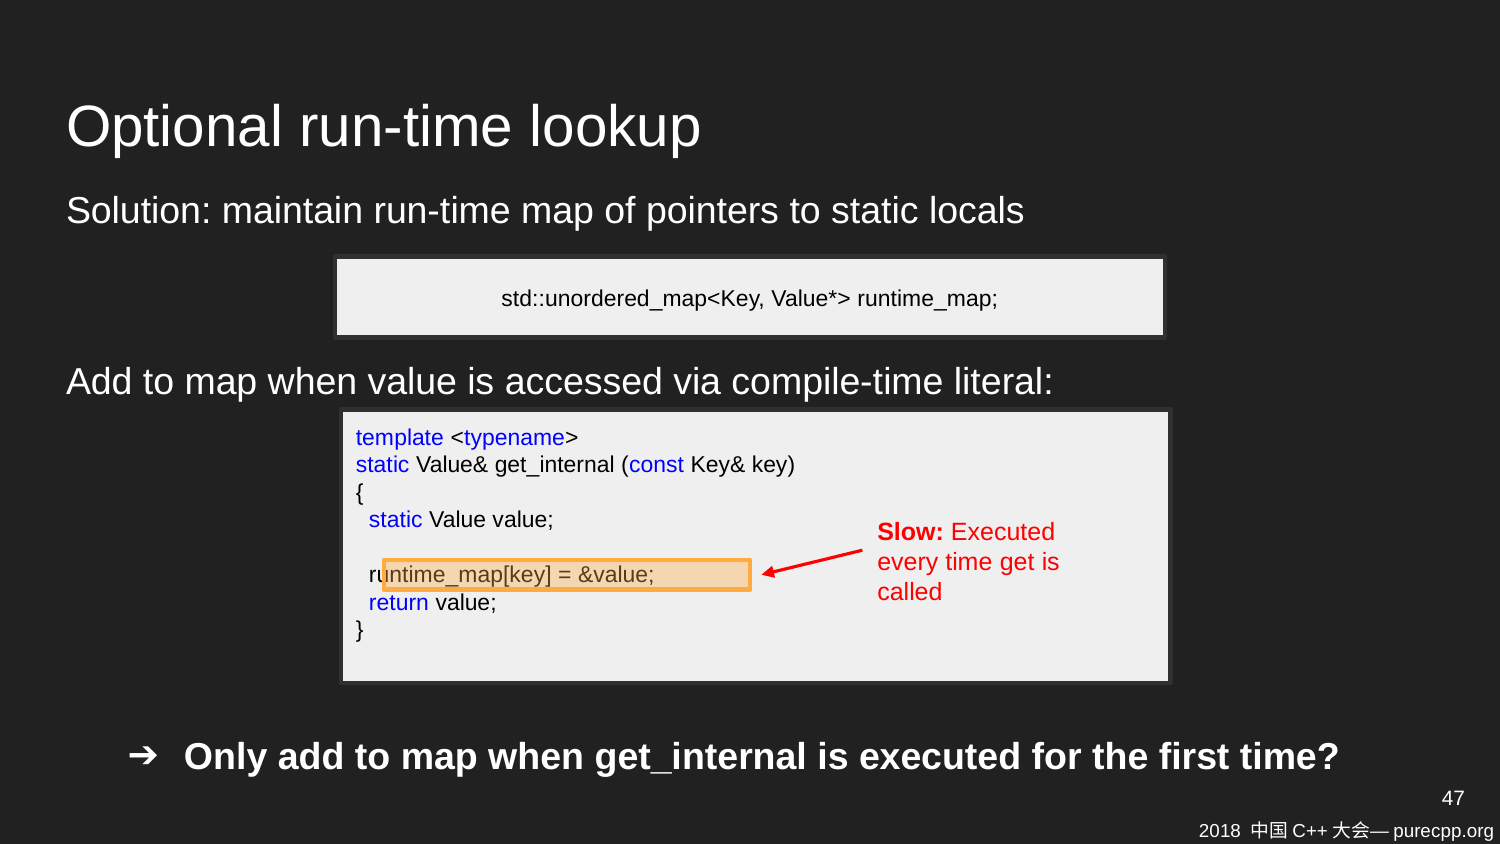

# Optional run-time lookup
Solution: maintain run-time map of pointers to static locals
std::unordered_map<Key, Value*> runtime_map;
Add to map when value is accessed via compile-time literal:
template <typename>
static Value& get_internal (const Key& key)
{
  static Value value;

  runtime_map[key] = &value;
  return value;
}

Slow: Executed every time get is called

Only add to map when get_internal is executed for the first time?
47